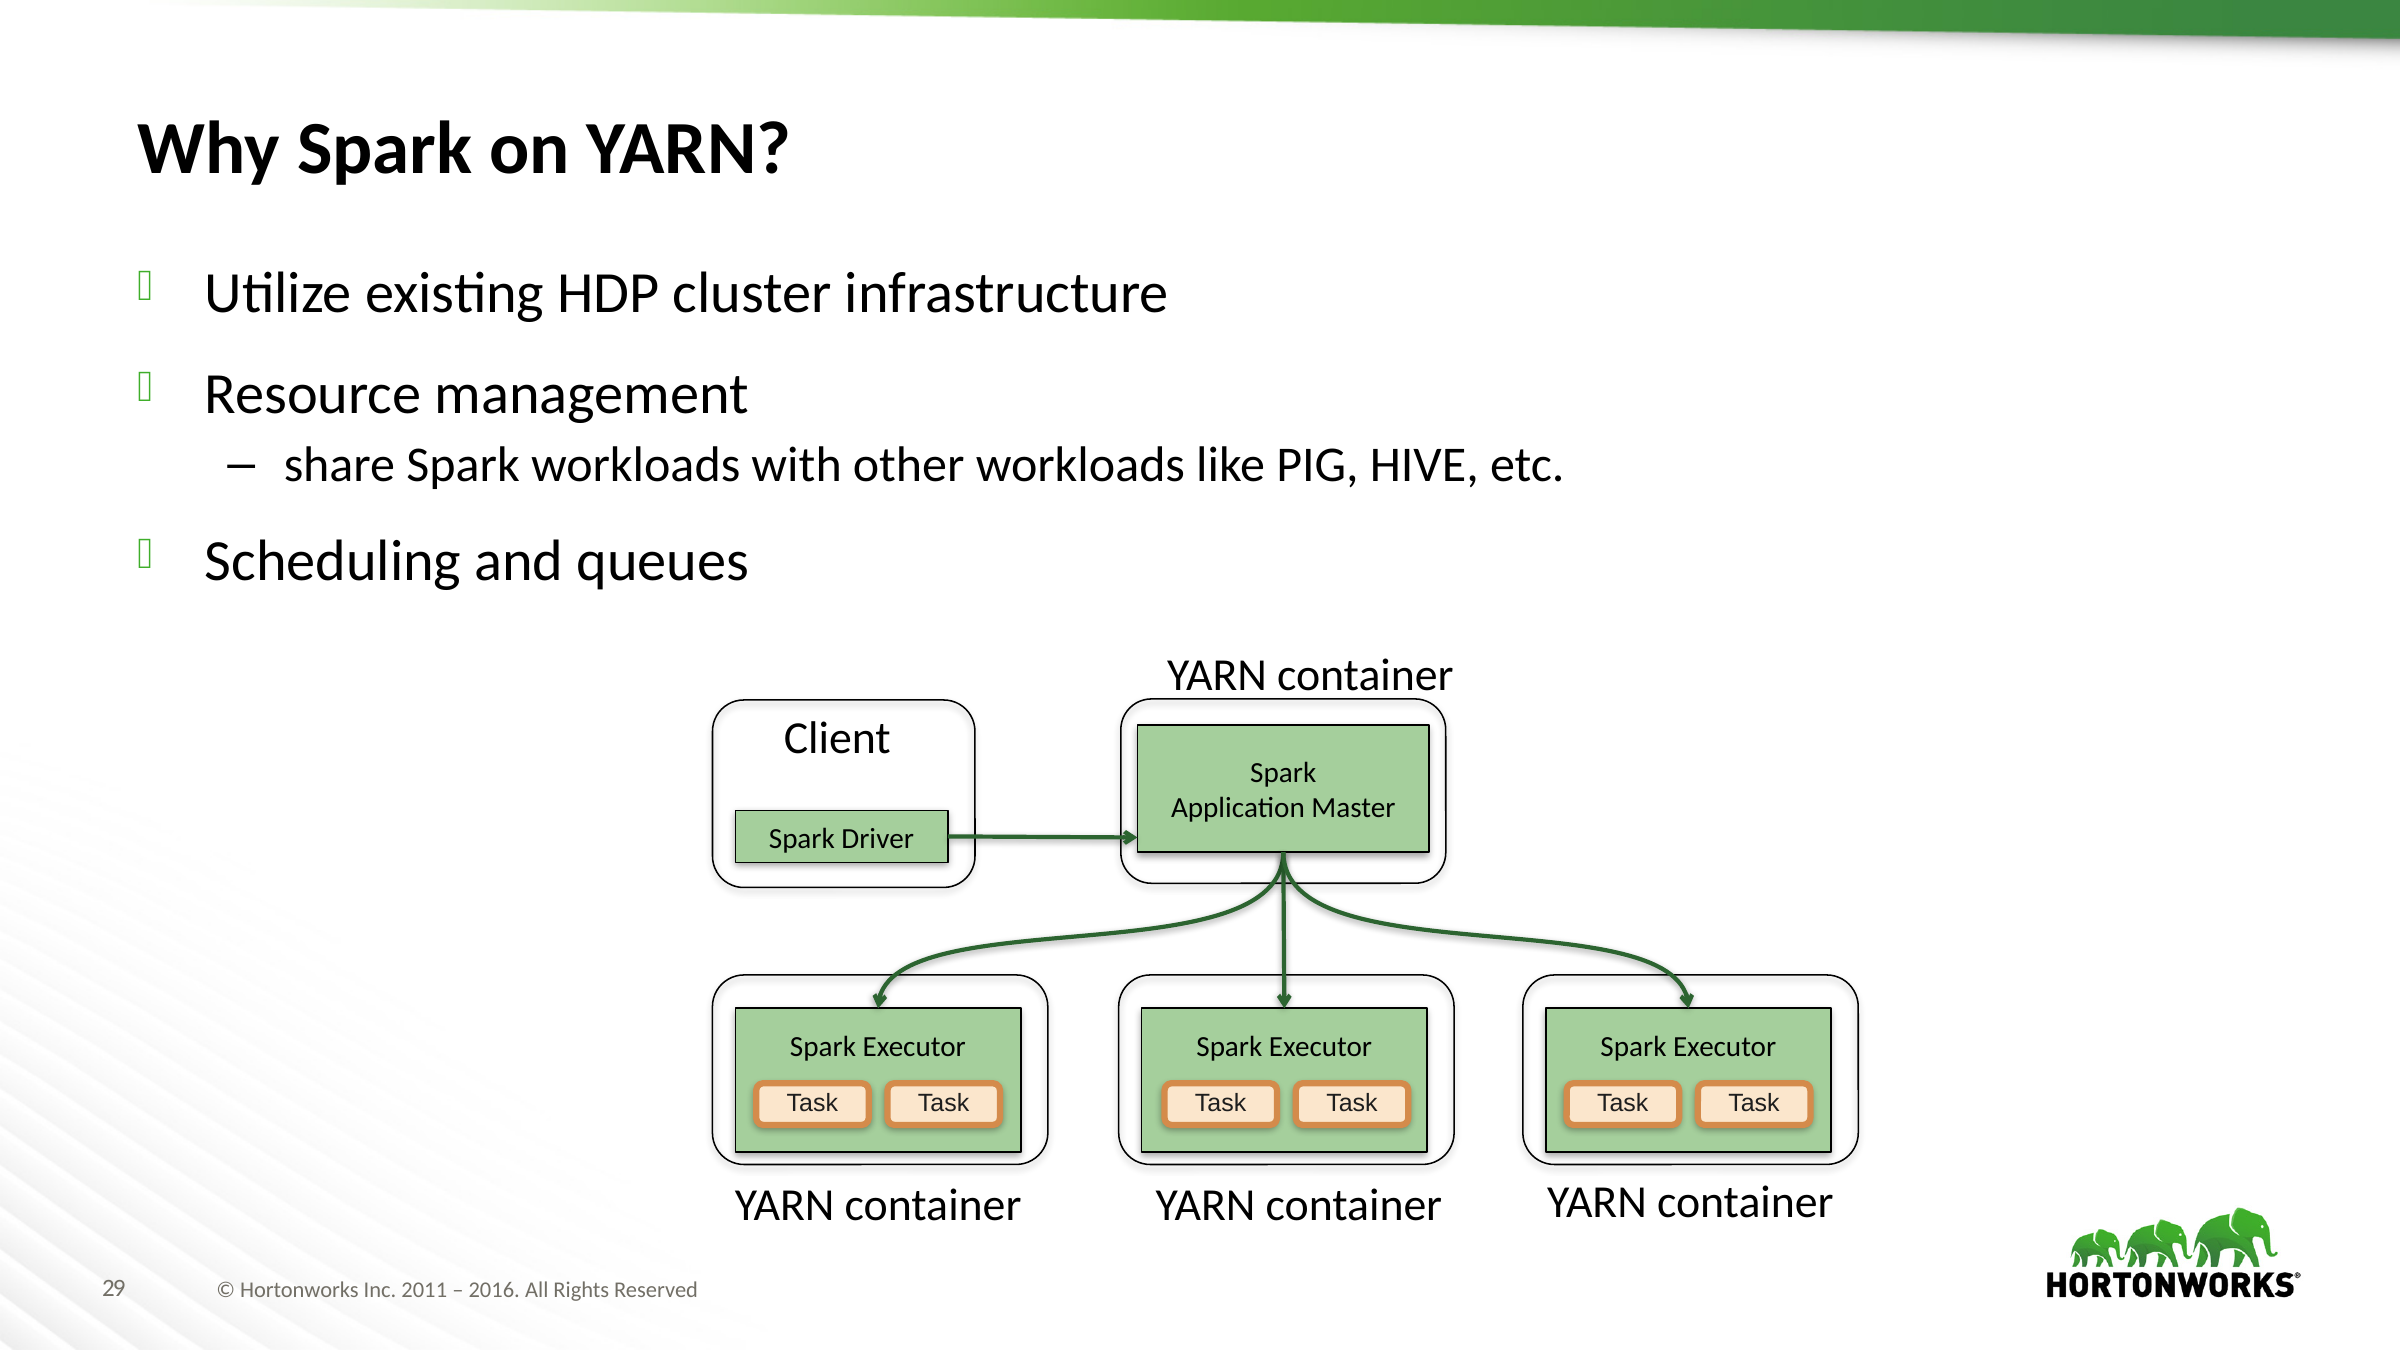

# Why Spark on YARN?
Utilize existing HDP cluster infrastructure
Resource management
share Spark workloads with other workloads like PIG, HIVE, etc.
Scheduling and queues
YARN container

Client
Spark
Application Master
Spark Driver

Spark Executor

Spark Executor

Spark Executor

Task
Task
Task
Task
Task
Task
YARN container
YARN container
YARN container